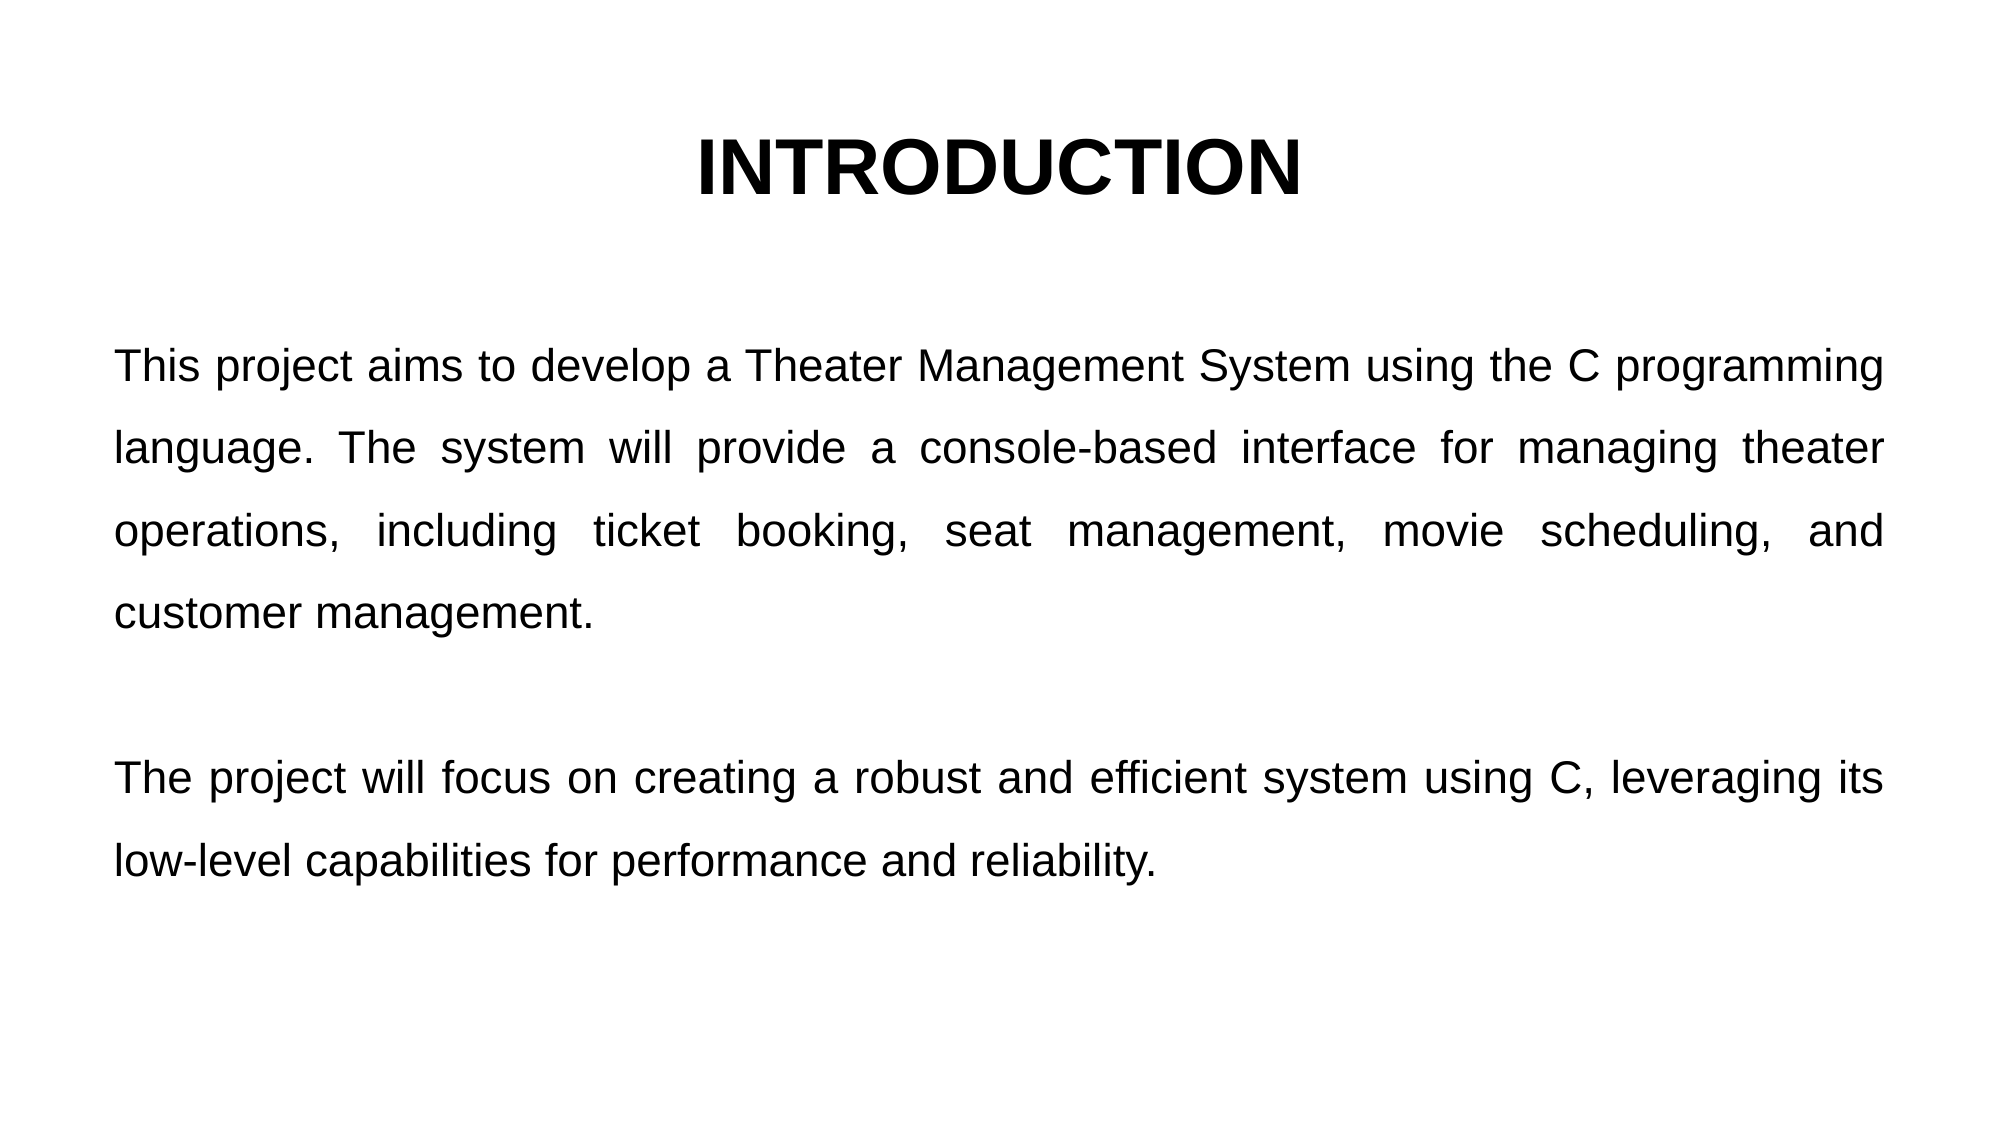

# INTRODUCTION
This project aims to develop a Theater Management System using the C programming language. The system will provide a console-based interface for managing theater operations, including ticket booking, seat management, movie scheduling, and customer management.

The project will focus on creating a robust and efficient system using C, leveraging its low-level capabilities for performance and reliability.